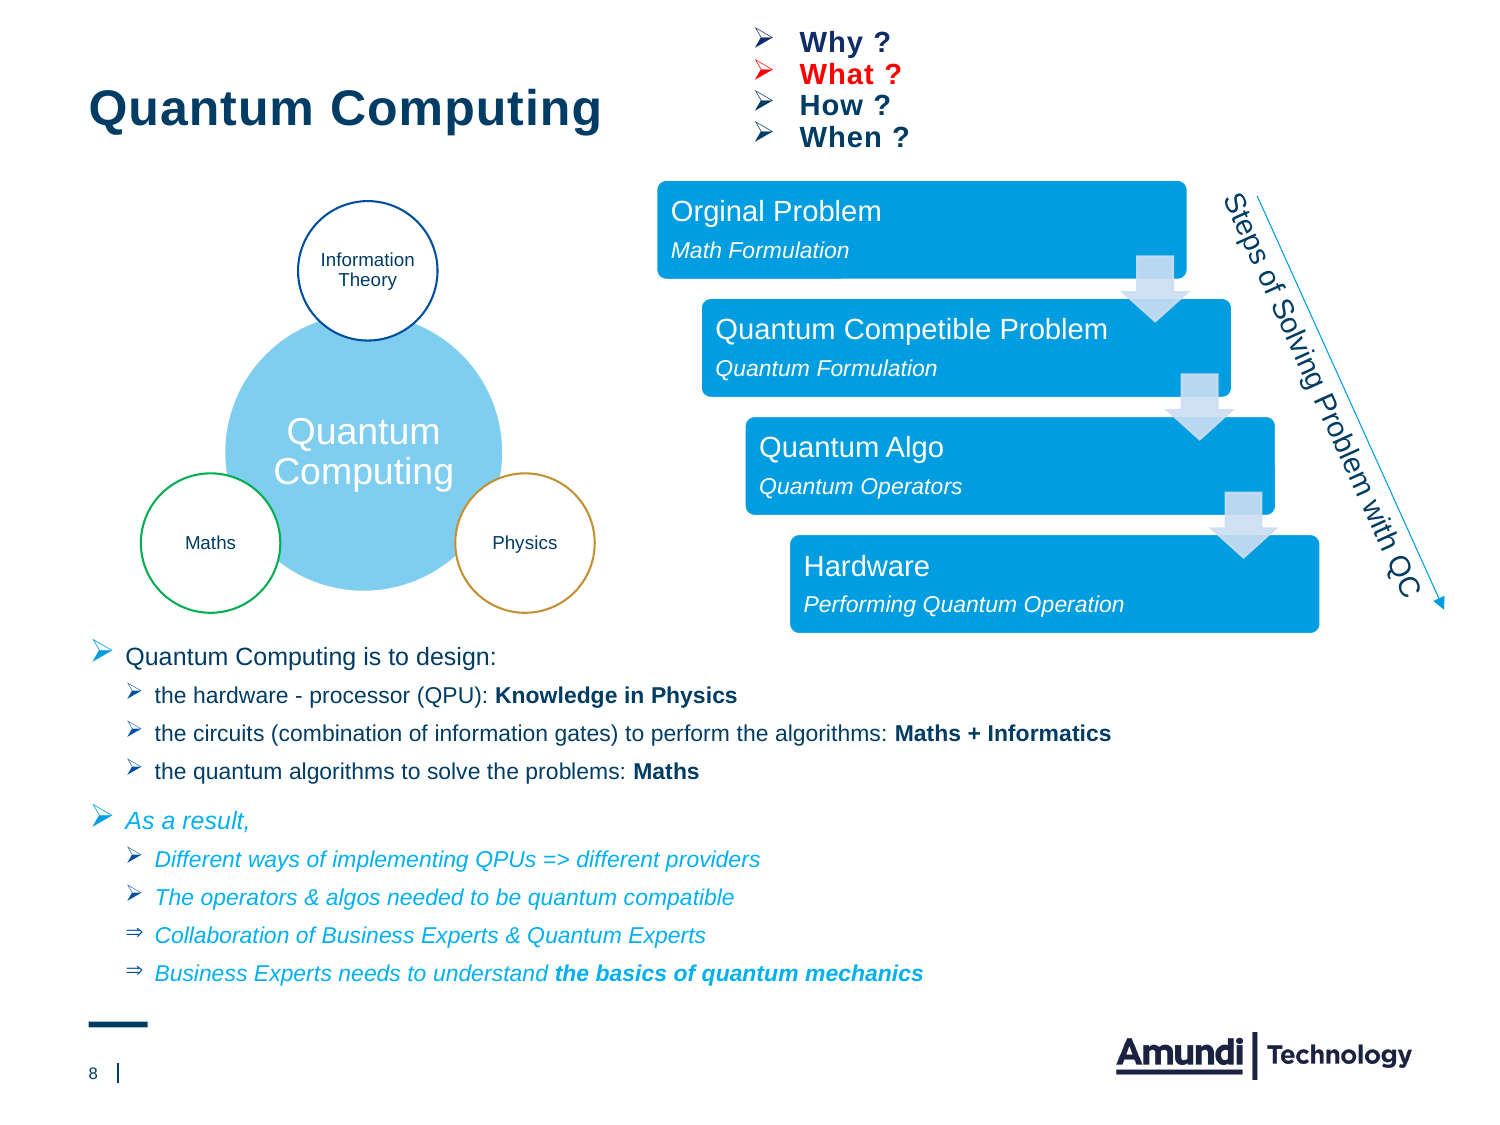

# Quantum Computing
Why ?
What ?
How ?
When ?
Steps of Solving Problem with QC
Orginal Problem
Math Formulation
Quantum Competible Problem
Quantum Formulation
Quantum Algo
Quantum Operators
Hardware
Performing Quantum Operation

Quantum Computing
Information Theory
Physics
Maths
Quantum Computing is to design:
the hardware - processor (QPU): Knowledge in Physics
the circuits (combination of information gates) to perform the algorithms: Maths + Informatics
the quantum algorithms to solve the problems: Maths
As a result,
Different ways of implementing QPUs => different providers
The operators & algos needed to be quantum compatible
Collaboration of Business Experts & Quantum Experts
Business Experts needs to understand the basics of quantum mechanics
8